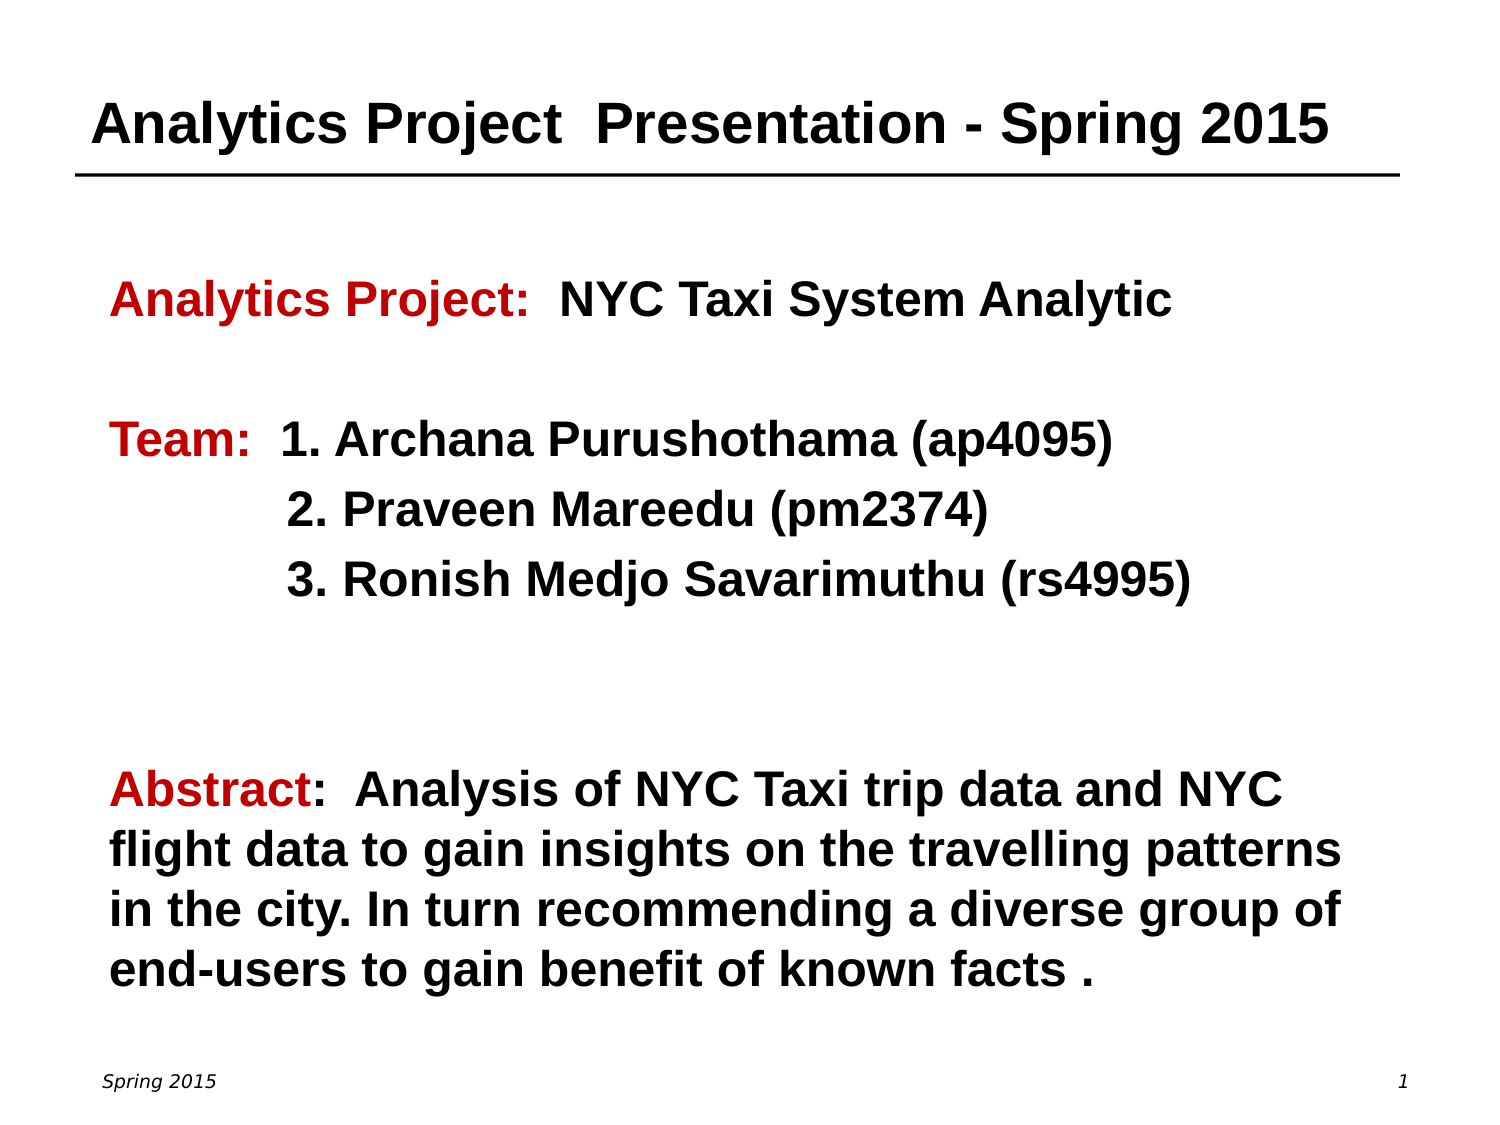

# Analytics Project  Presentation - Spring 2015

Analytics Project:  NYC Taxi System Analytic

Team:  1. Archana Purushothama (ap4095)
	  2. Praveen Mareedu (pm2374)
	  3. Ronish Medjo Savarimuthu (rs4995)

Abstract:  Analysis of NYC Taxi trip data and NYC flight data to gain insights on the travelling patterns in the city. In turn recommending a diverse group of end-users to gain benefit of known facts .

1